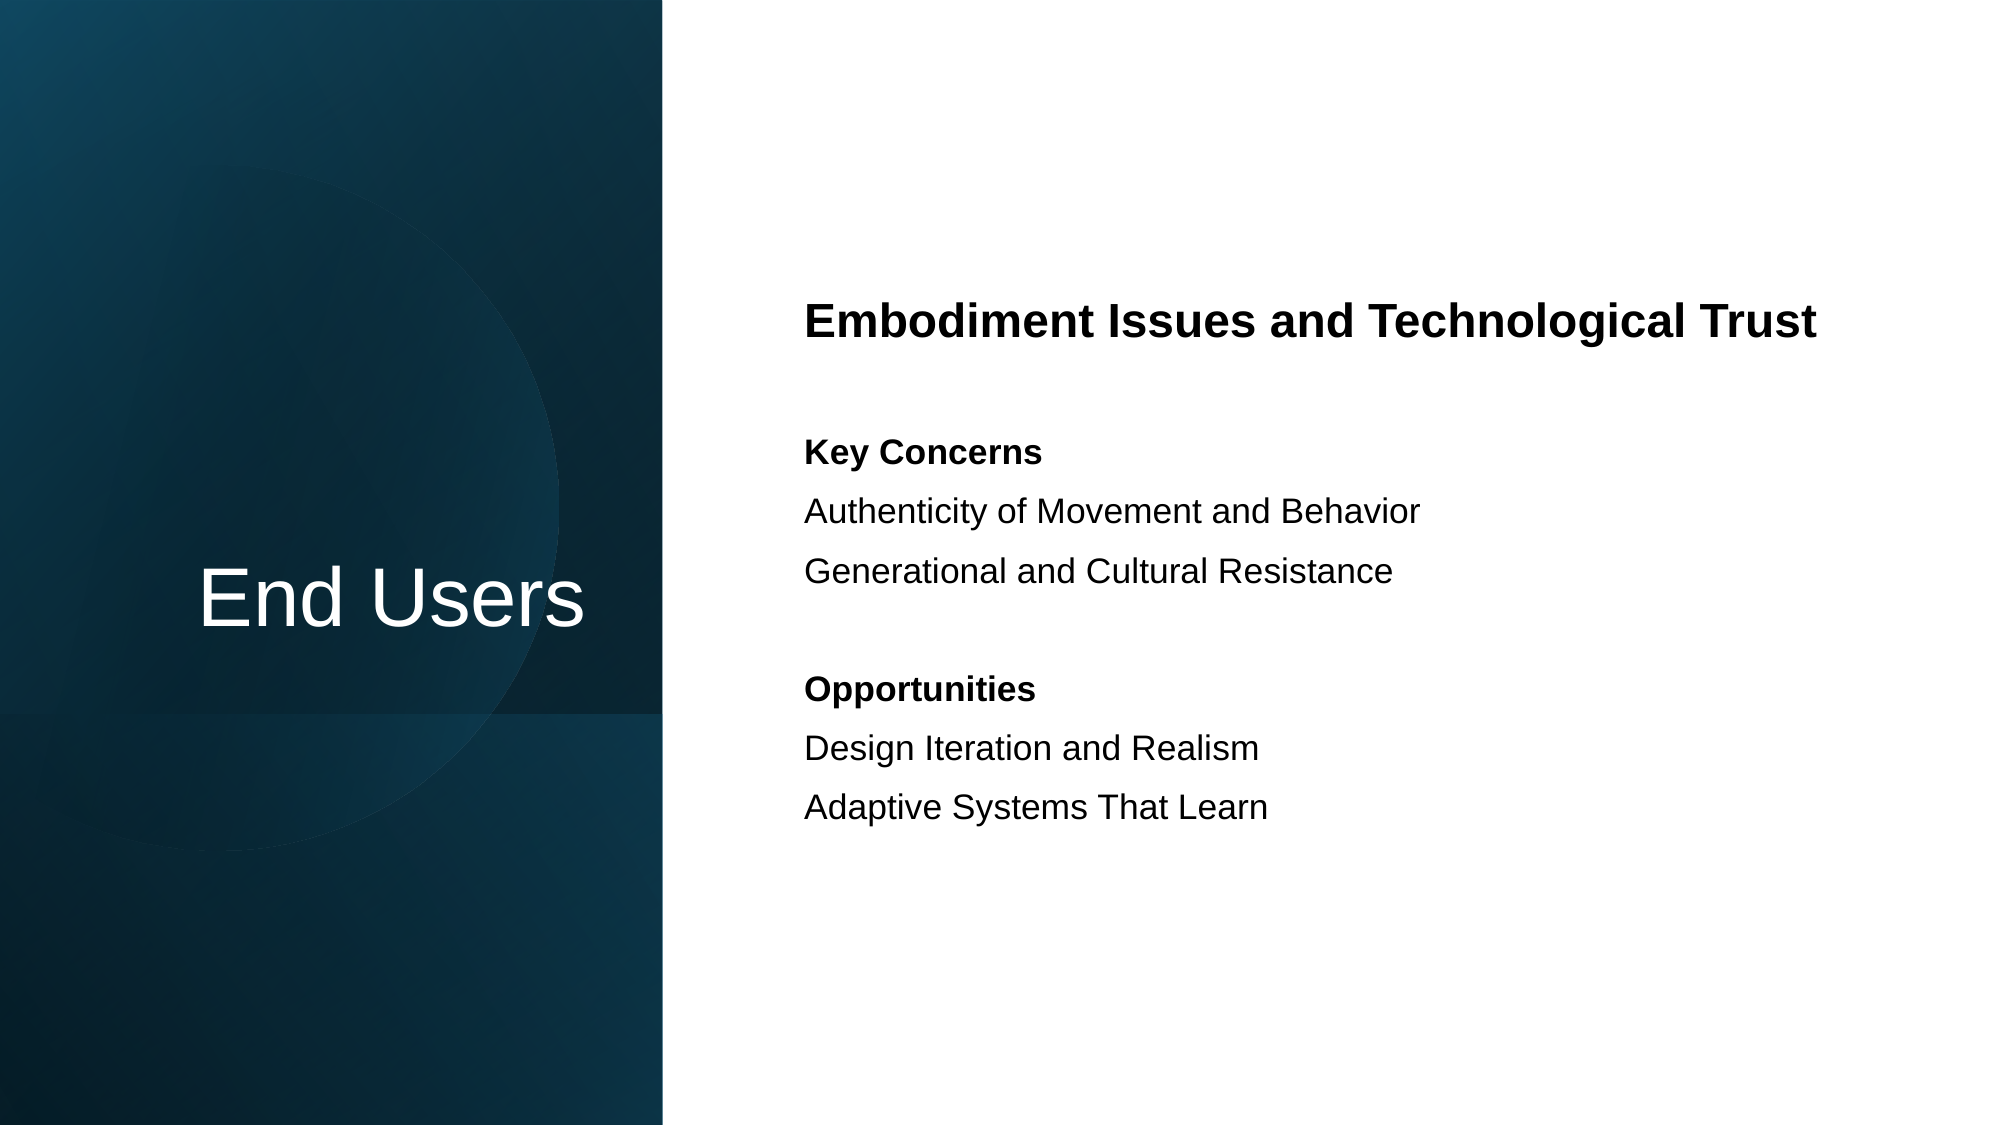

# End Users
Embodiment Issues and Technological Trust

Key Concerns
Authenticity of Movement and Behavior
Generational and Cultural Resistance

Opportunities
Design Iteration and Realism
Adaptive Systems That Learn